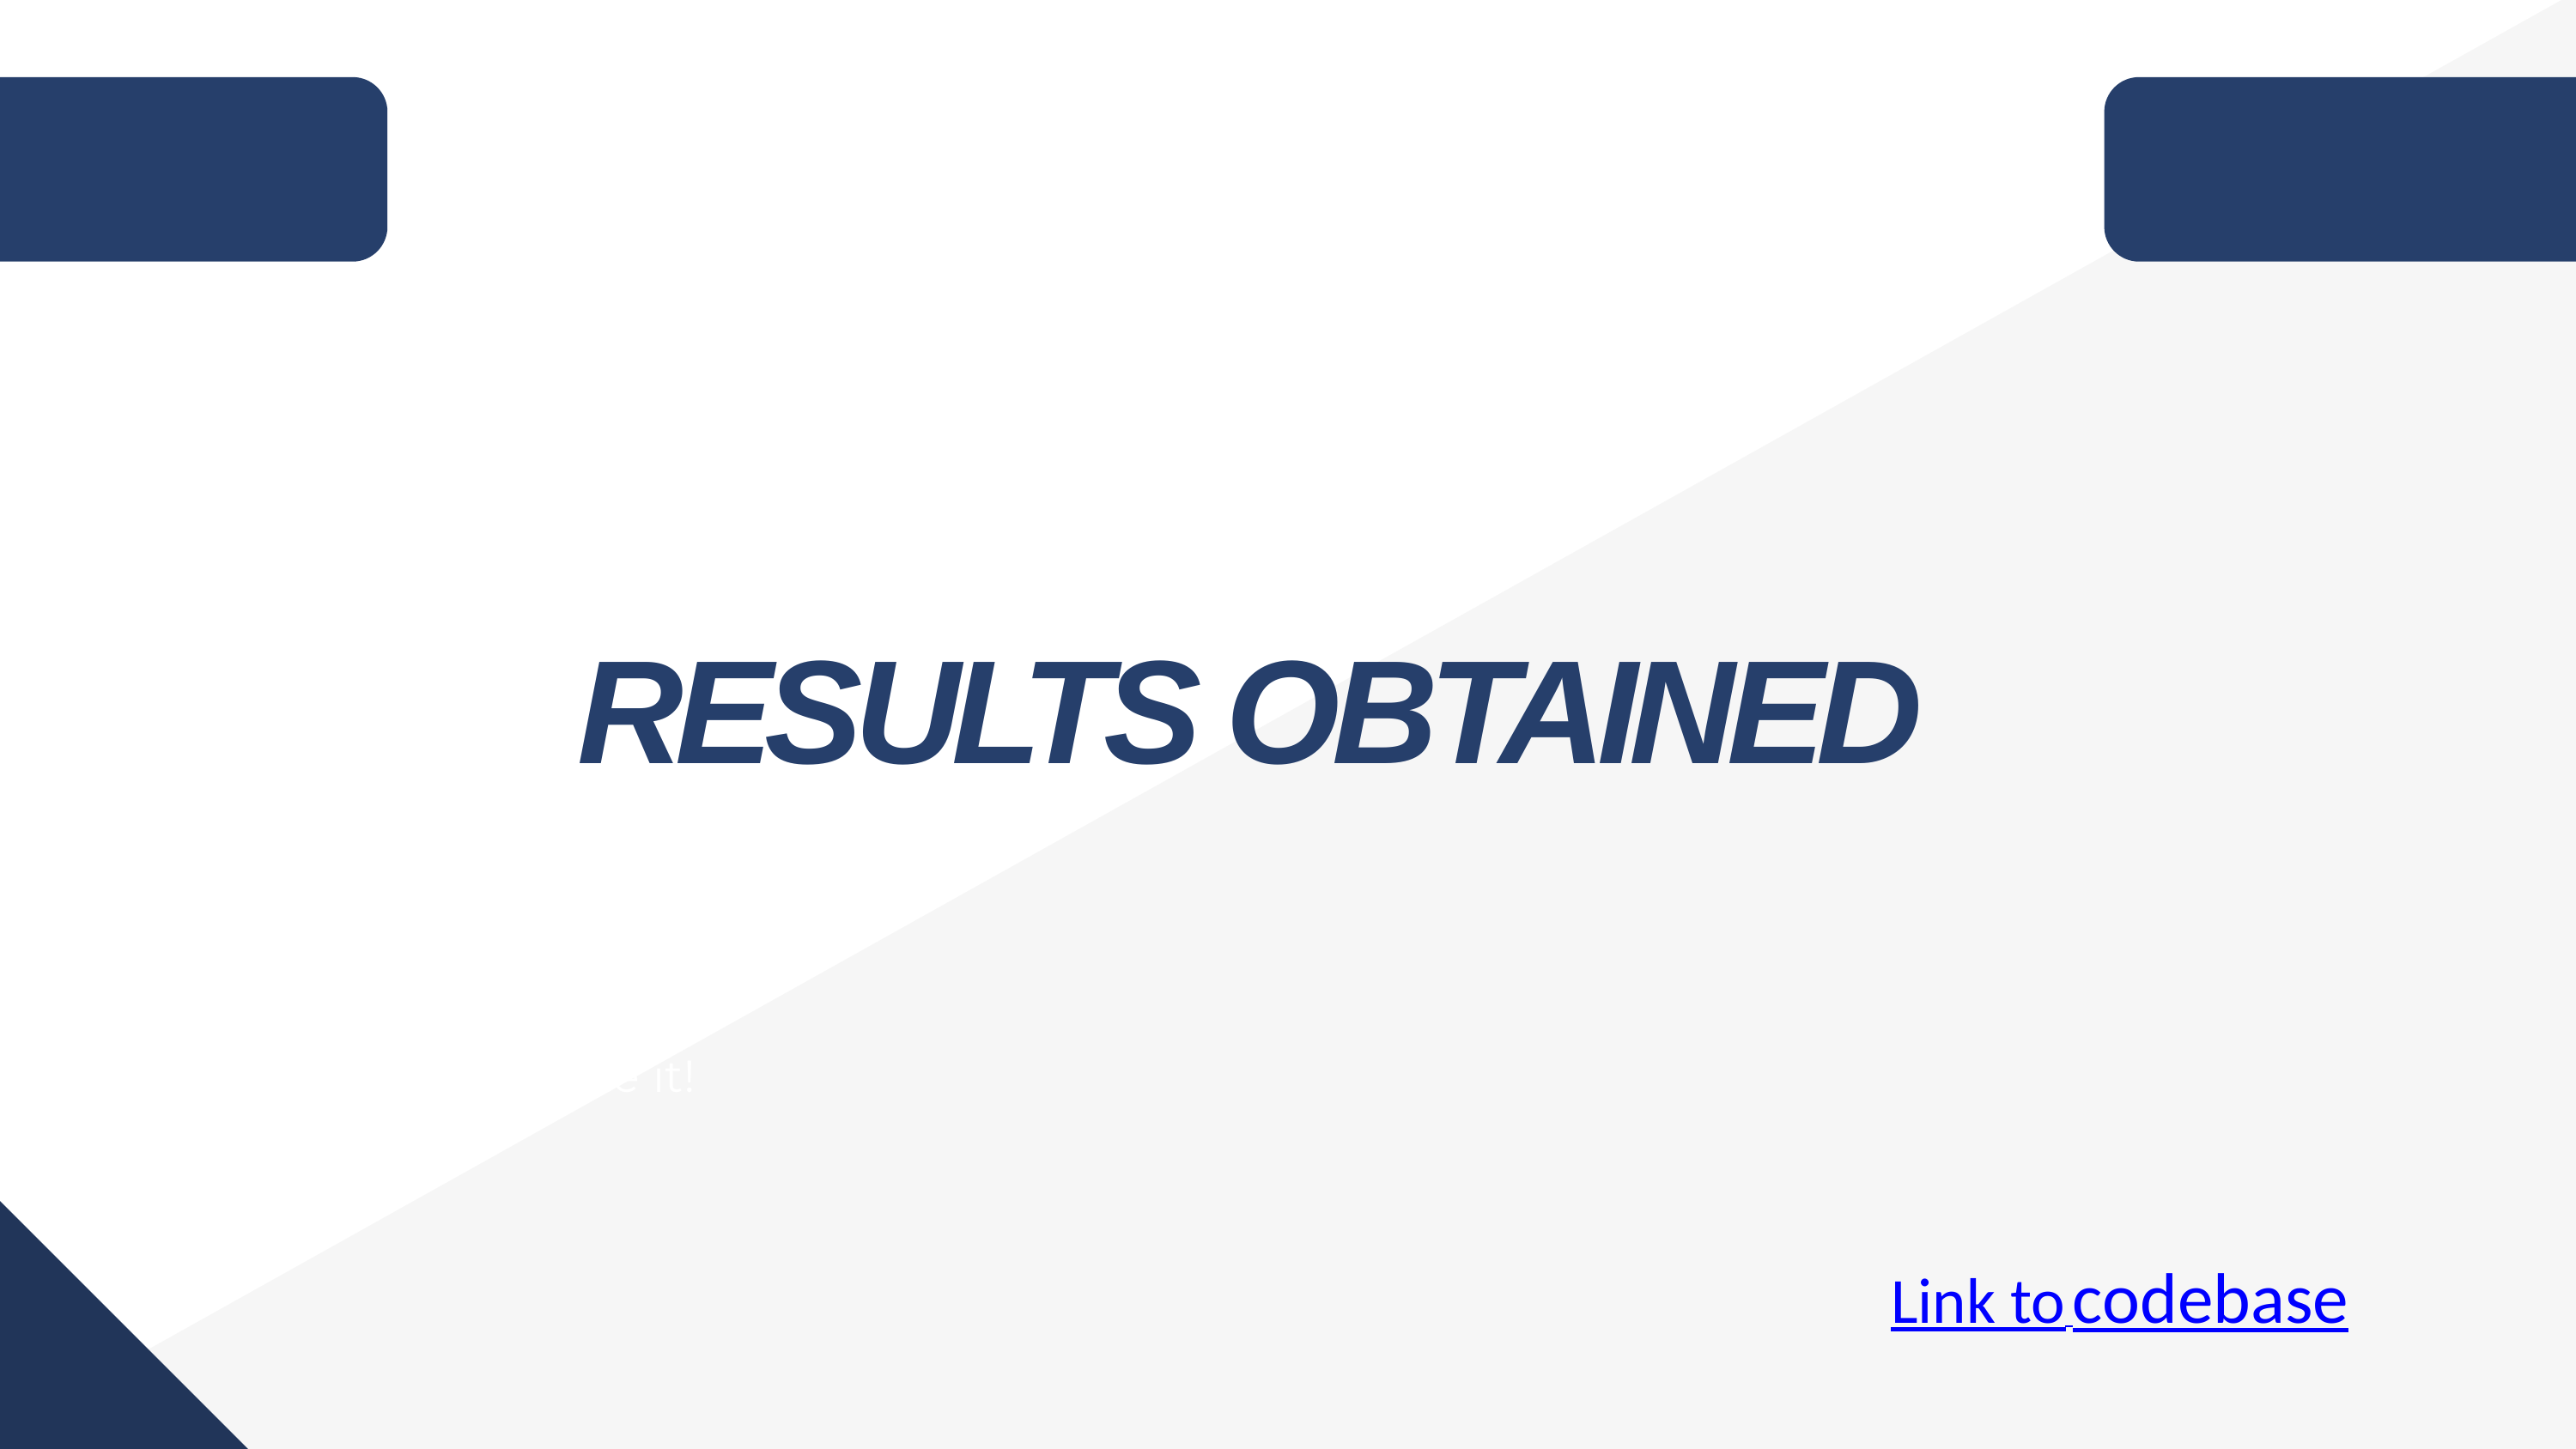

RESULTS OBTAINED
Keep it or delete it!
Link to codebase